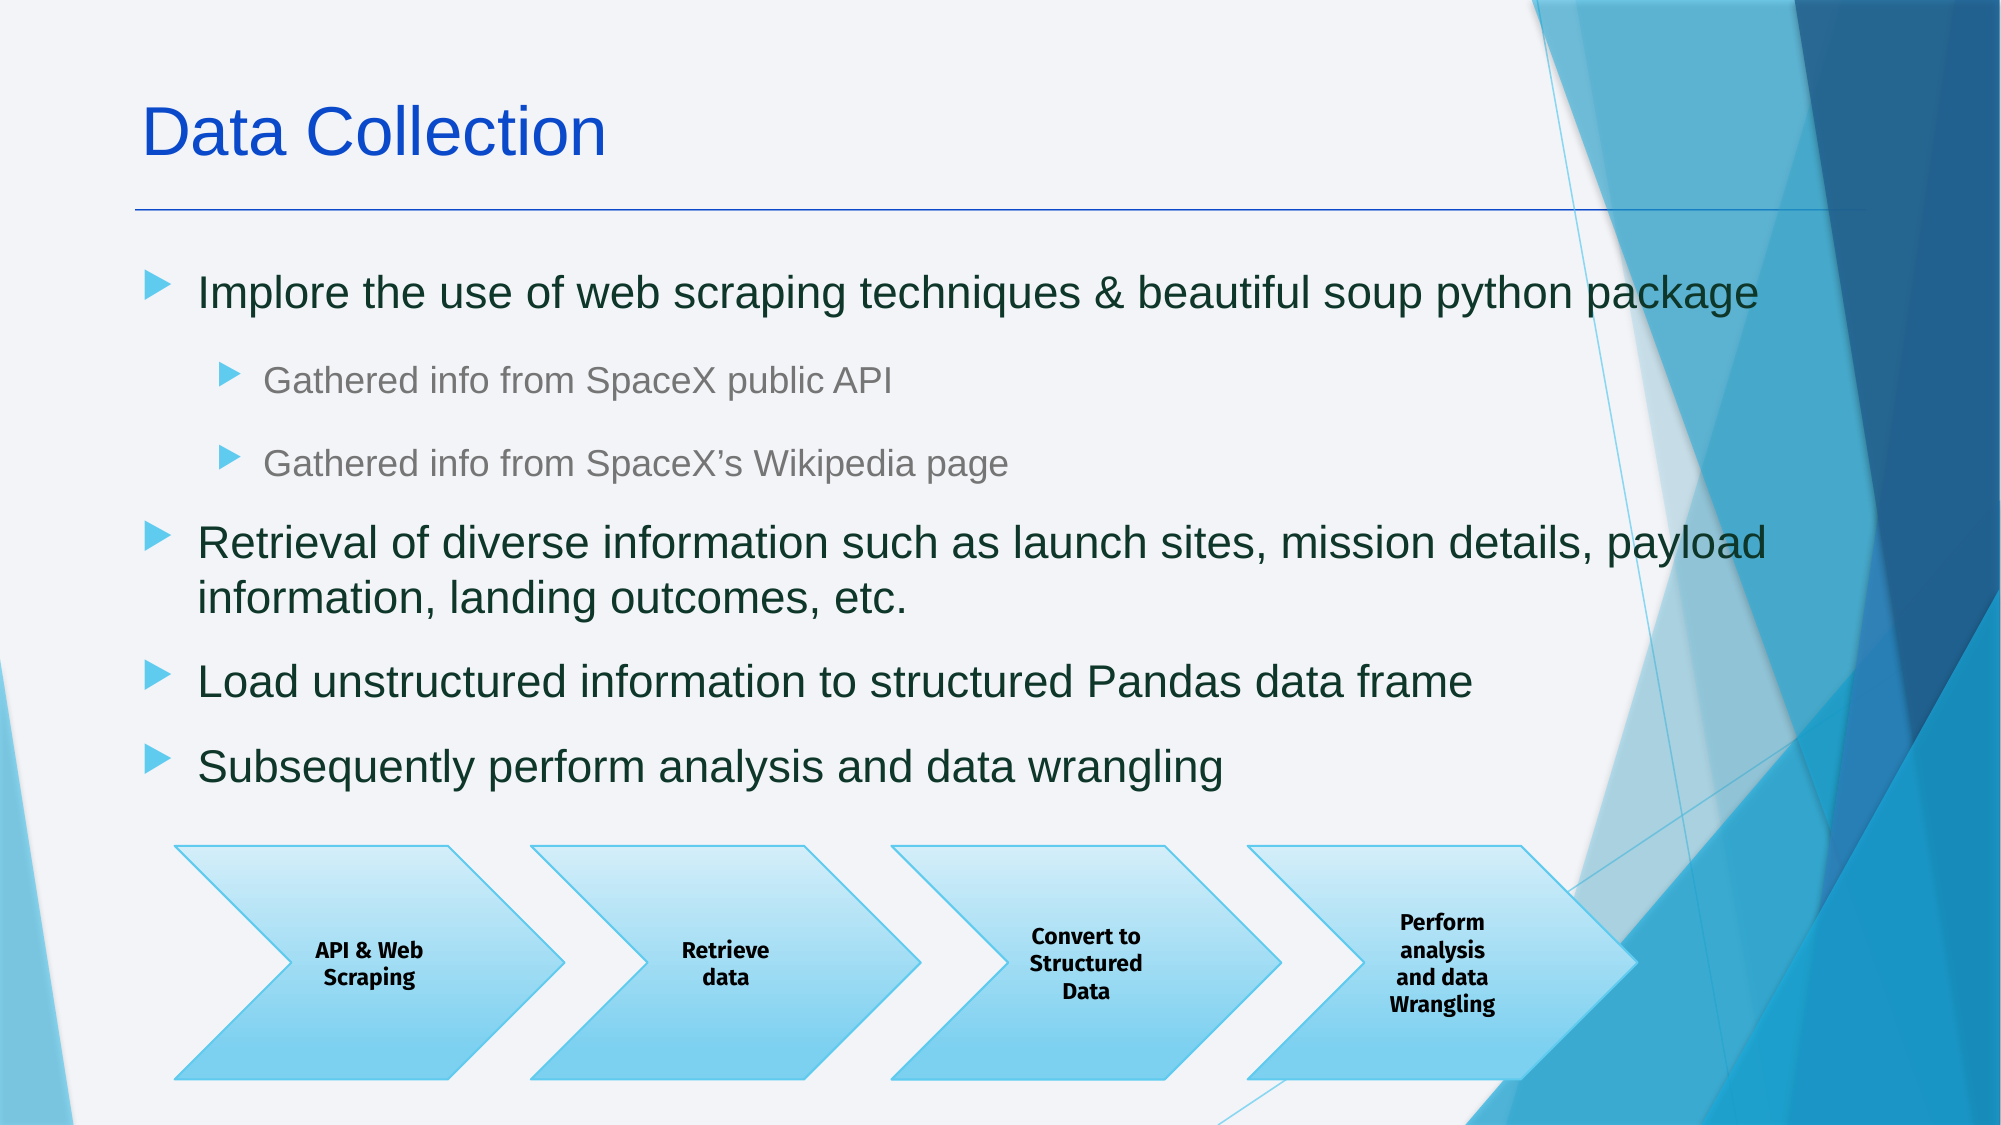

Data Collection
Implore the use of web scraping techniques & beautiful soup python package
Gathered info from SpaceX public API
Gathered info from SpaceX’s Wikipedia page
Retrieval of diverse information such as launch sites, mission details, payload information, landing outcomes, etc.
Load unstructured information to structured Pandas data frame
Subsequently perform analysis and data wrangling

API & Web Scraping
Retrieve data
Perform analysis and data Wrangling
Convert to Structured Data
9